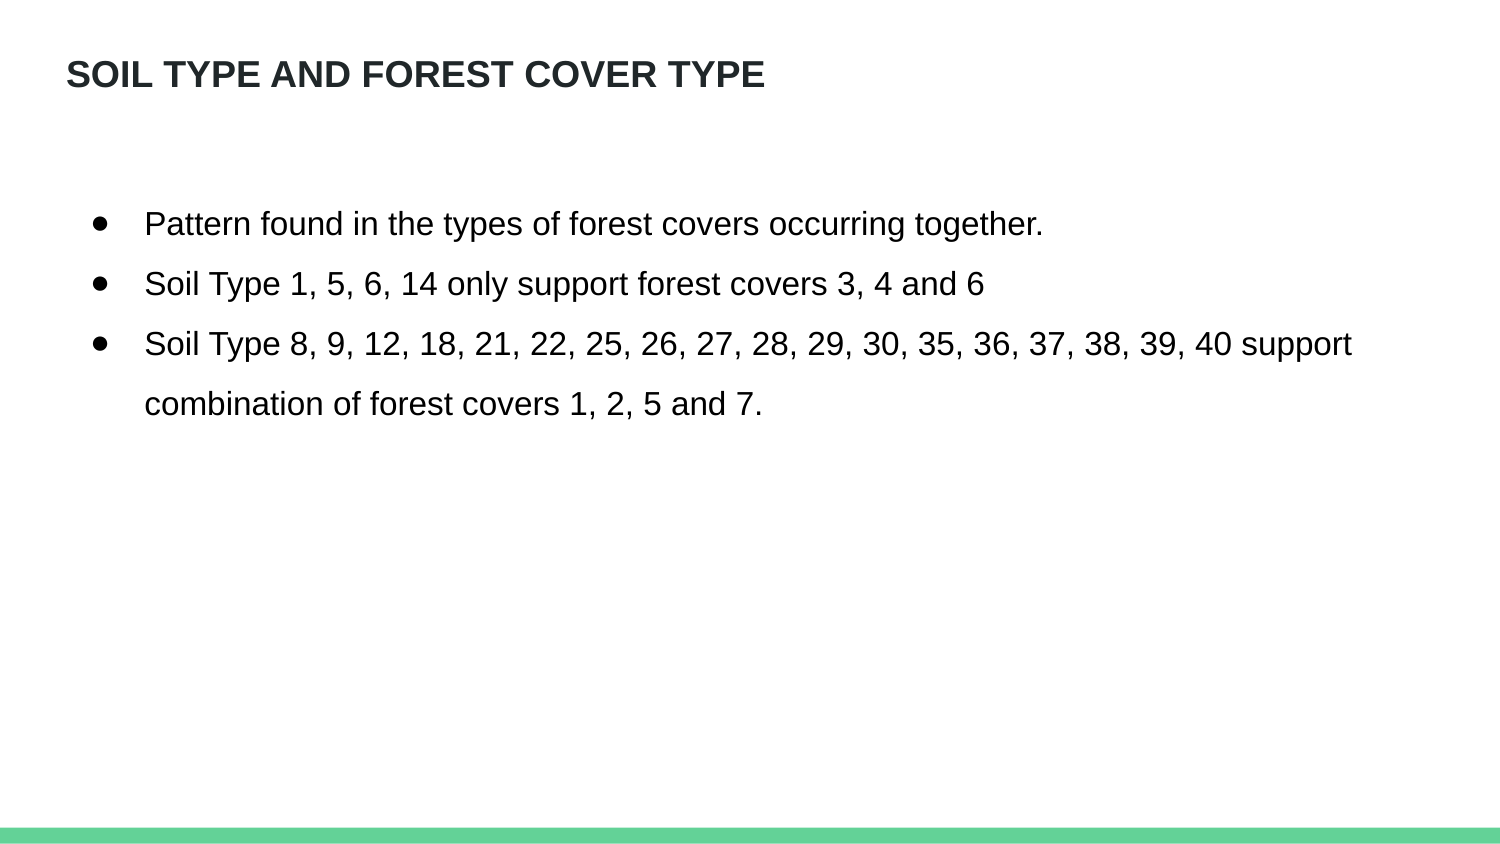

# SOIL TYPE AND FOREST COVER TYPE

Pattern found in the types of forest covers occurring together.
Soil Type 1, 5, 6, 14 only support forest covers 3, 4 and 6
Soil Type 8, 9, 12, 18, 21, 22, 25, 26, 27, 28, 29, 30, 35, 36, 37, 38, 39, 40 support combination of forest covers 1, 2, 5 and 7.